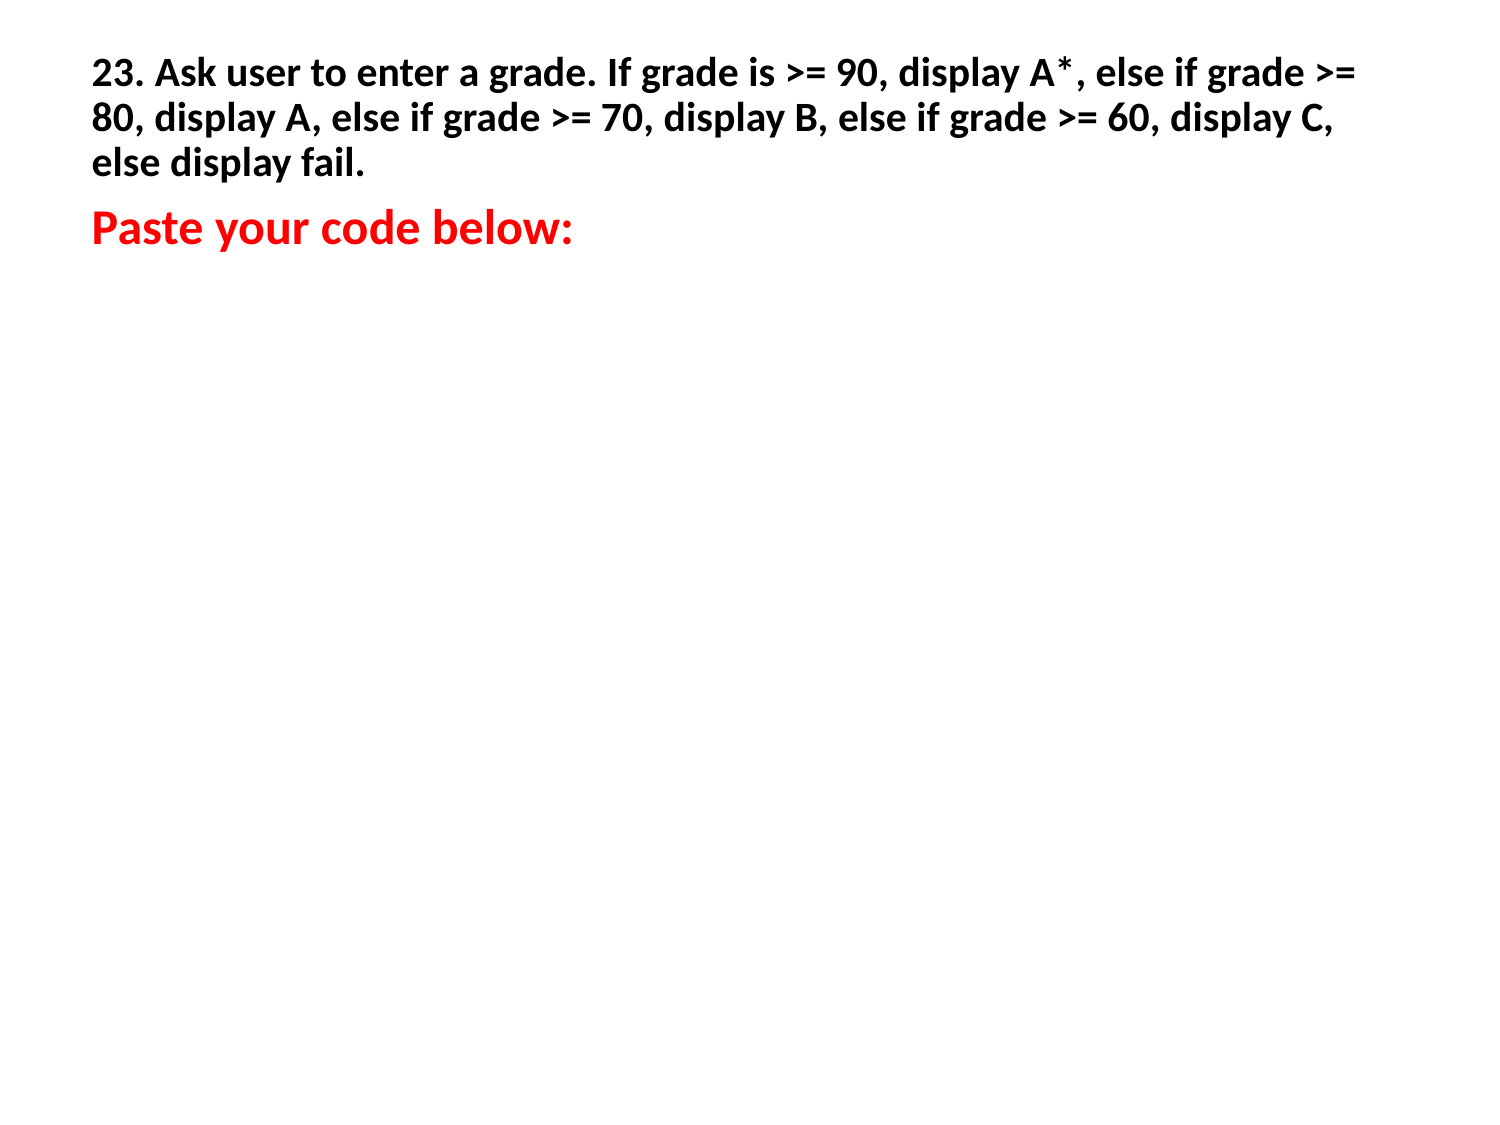

23. Ask user to enter a grade. If grade is >= 90, display A*, else if grade >= 80, display A, else if grade >= 70, display B, else if grade >= 60, display C, else display fail.
Paste your code below: